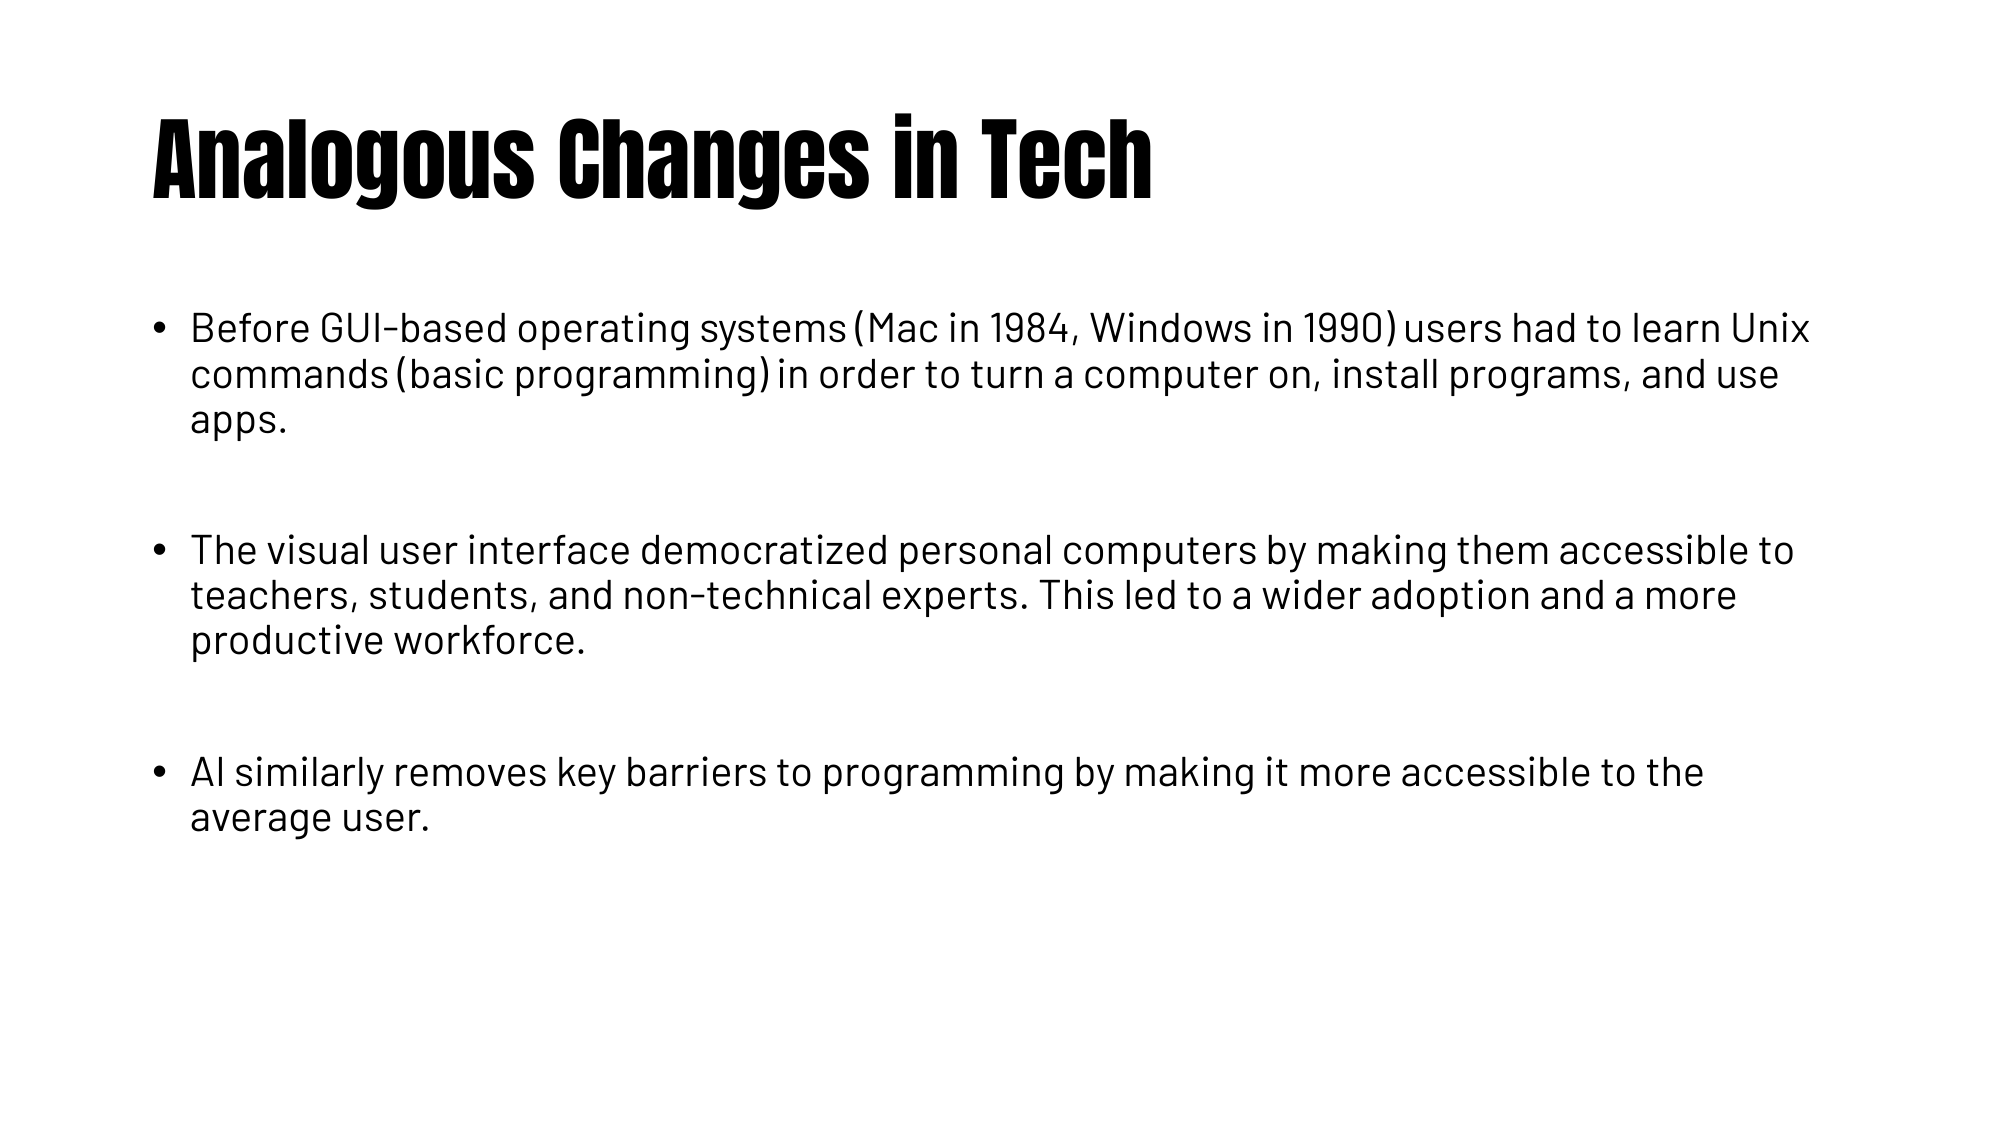

# Analogous Changes in Tech
Before GUI-based operating systems (Mac in 1984, Windows in 1990) users had to learn Unix commands (basic programming) in order to turn a computer on, install programs, and use apps.

The visual user interface democratized personal computers by making them accessible to teachers, students, and non-technical experts. This led to a wider adoption and a more productive workforce.

AI similarly removes key barriers to programming by making it more accessible to the average user.